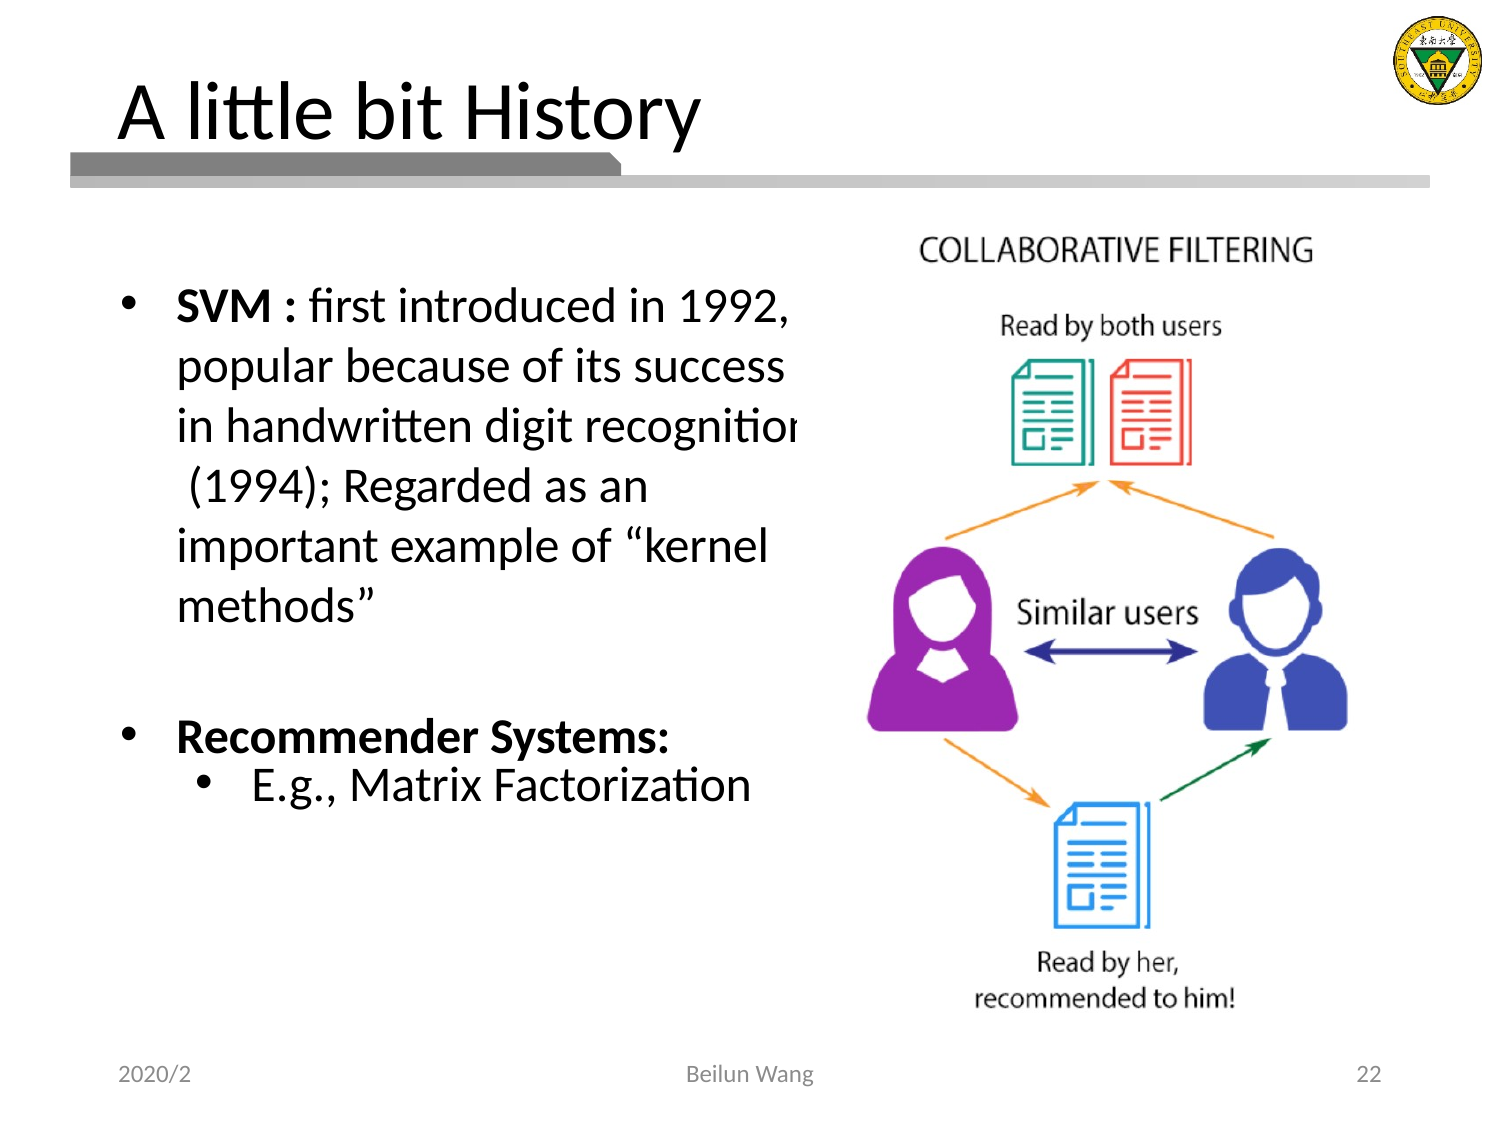

# A little bit History

SVM : first introduced in 1992,  popular because of its success  in handwritten digit recognition  (1994); Regarded as an  important example of “kernel  methods”

Recommender Systems:
E.g., Matrix Factorization

2020/2
Beilun Wang
22